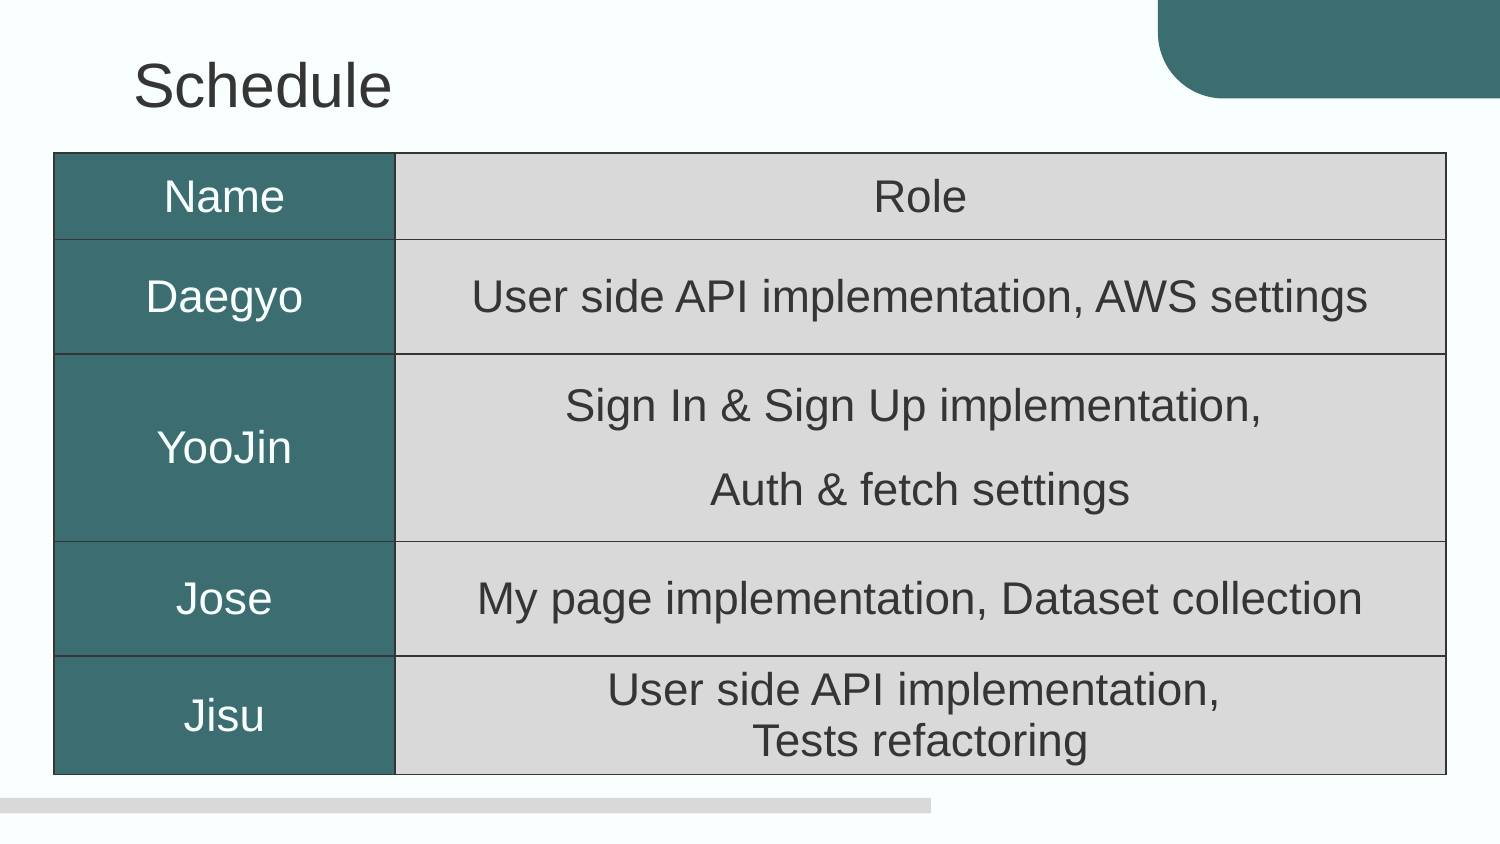

# Schedule
| Name | Role |
| --- | --- |
| Daegyo | User side API implementation, AWS settings |
| YooJin | Sign In & Sign Up implementation, Auth & fetch settings |
| Jose | My page implementation, Dataset collection |
| Jisu | User side API implementation, Tests refactoring |